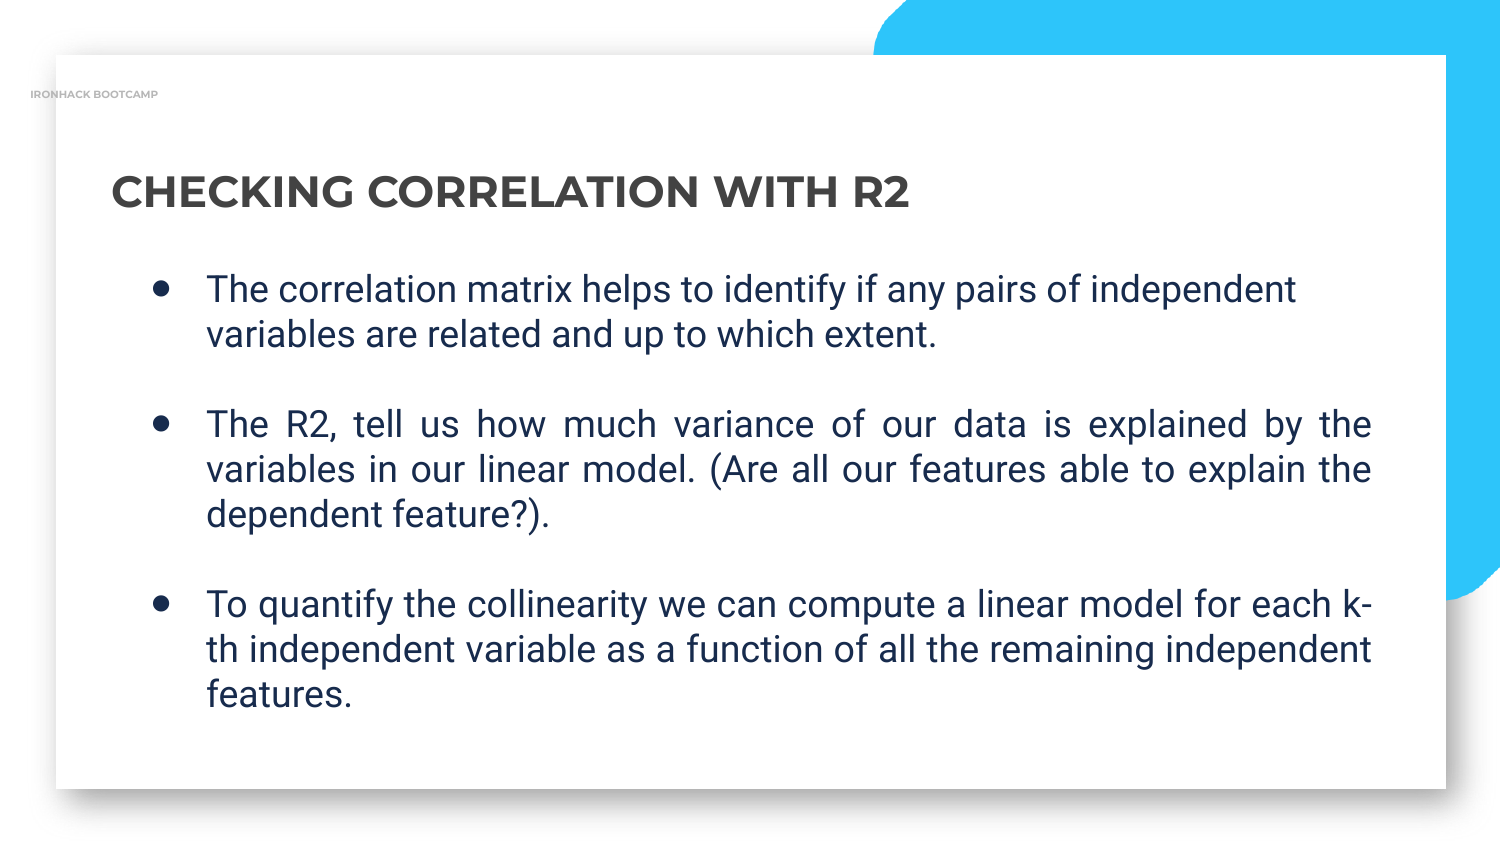

IRONHACK BOOTCAMP
CHECKING CORRELATION WITH R2
The correlation matrix helps to identify if any pairs of independent variables are related and up to which extent.

The R2, tell us how much variance of our data is explained by the variables in our linear model. (Are all our features able to explain the dependent feature?).

To quantify the collinearity we can compute a linear model for each k-th independent variable as a function of all the remaining independent features.